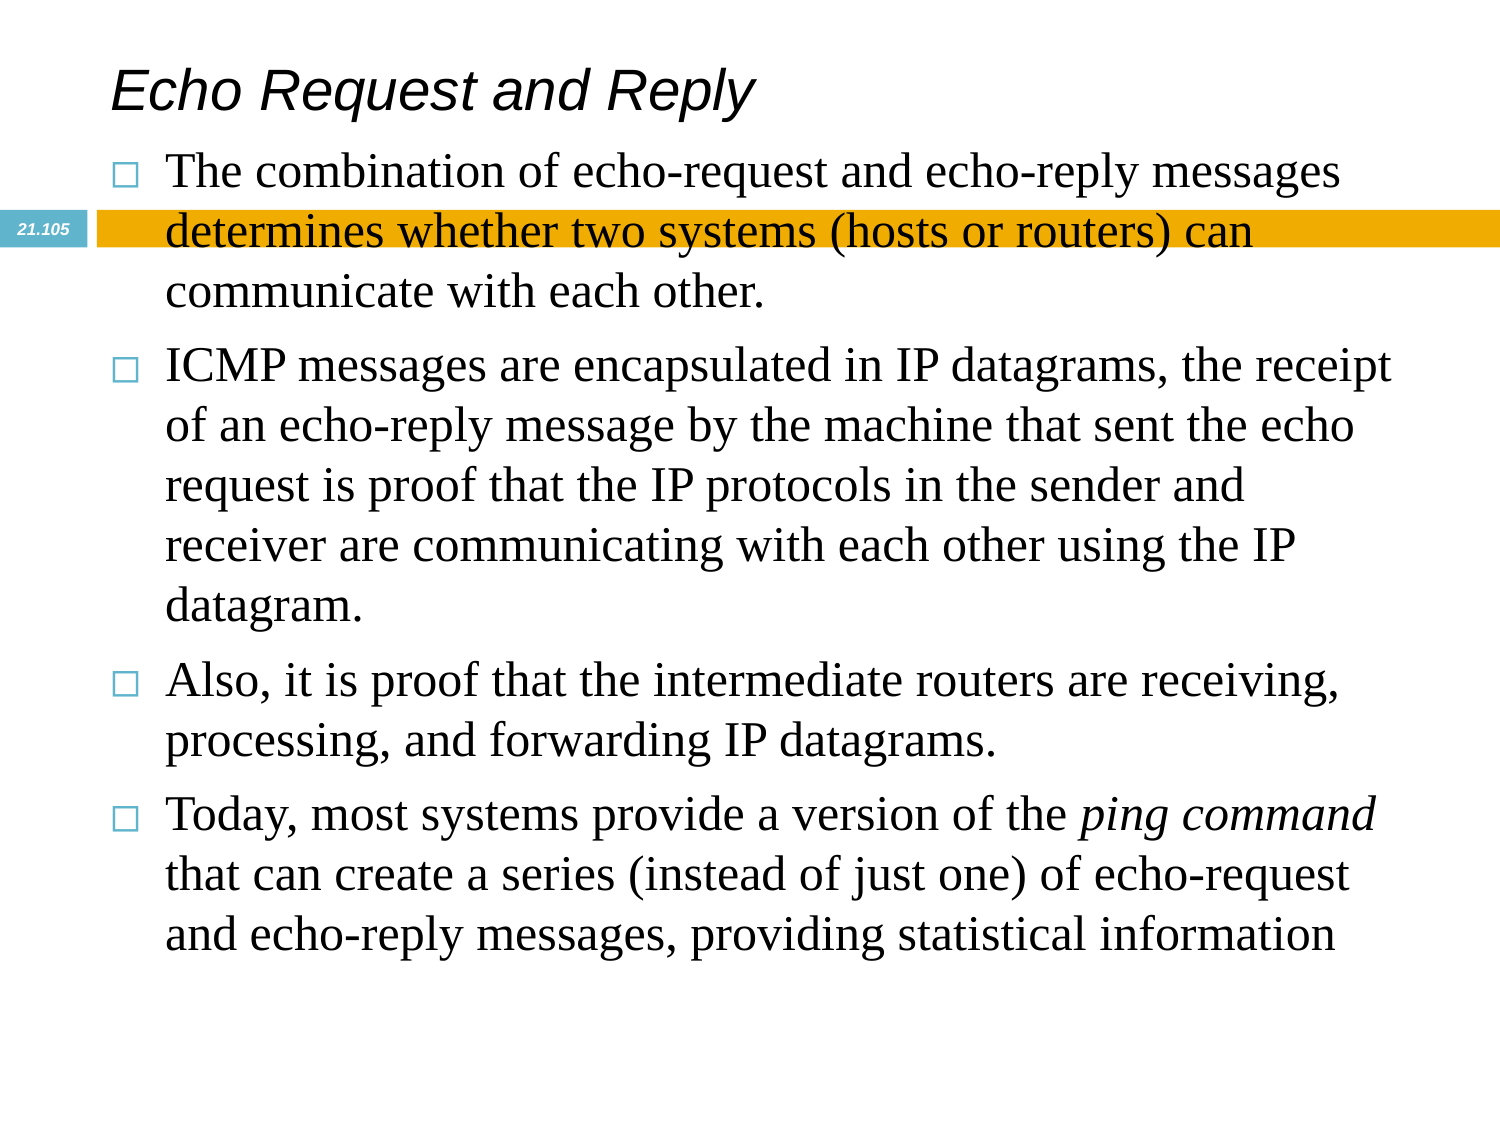

Echo Request and Reply
The combination of echo-request and echo-reply messages determines whether two systems (hosts or routers) can communicate with each other.
ICMP messages are encapsulated in IP datagrams, the receipt of an echo-reply message by the machine that sent the echo request is proof that the IP protocols in the sender and receiver are communicating with each other using the IP datagram.
Also, it is proof that the intermediate routers are receiving, processing, and forwarding IP datagrams.
Today, most systems provide a version of the ping command that can create a series (instead of just one) of echo-request and echo-reply messages, providing statistical information
21.105